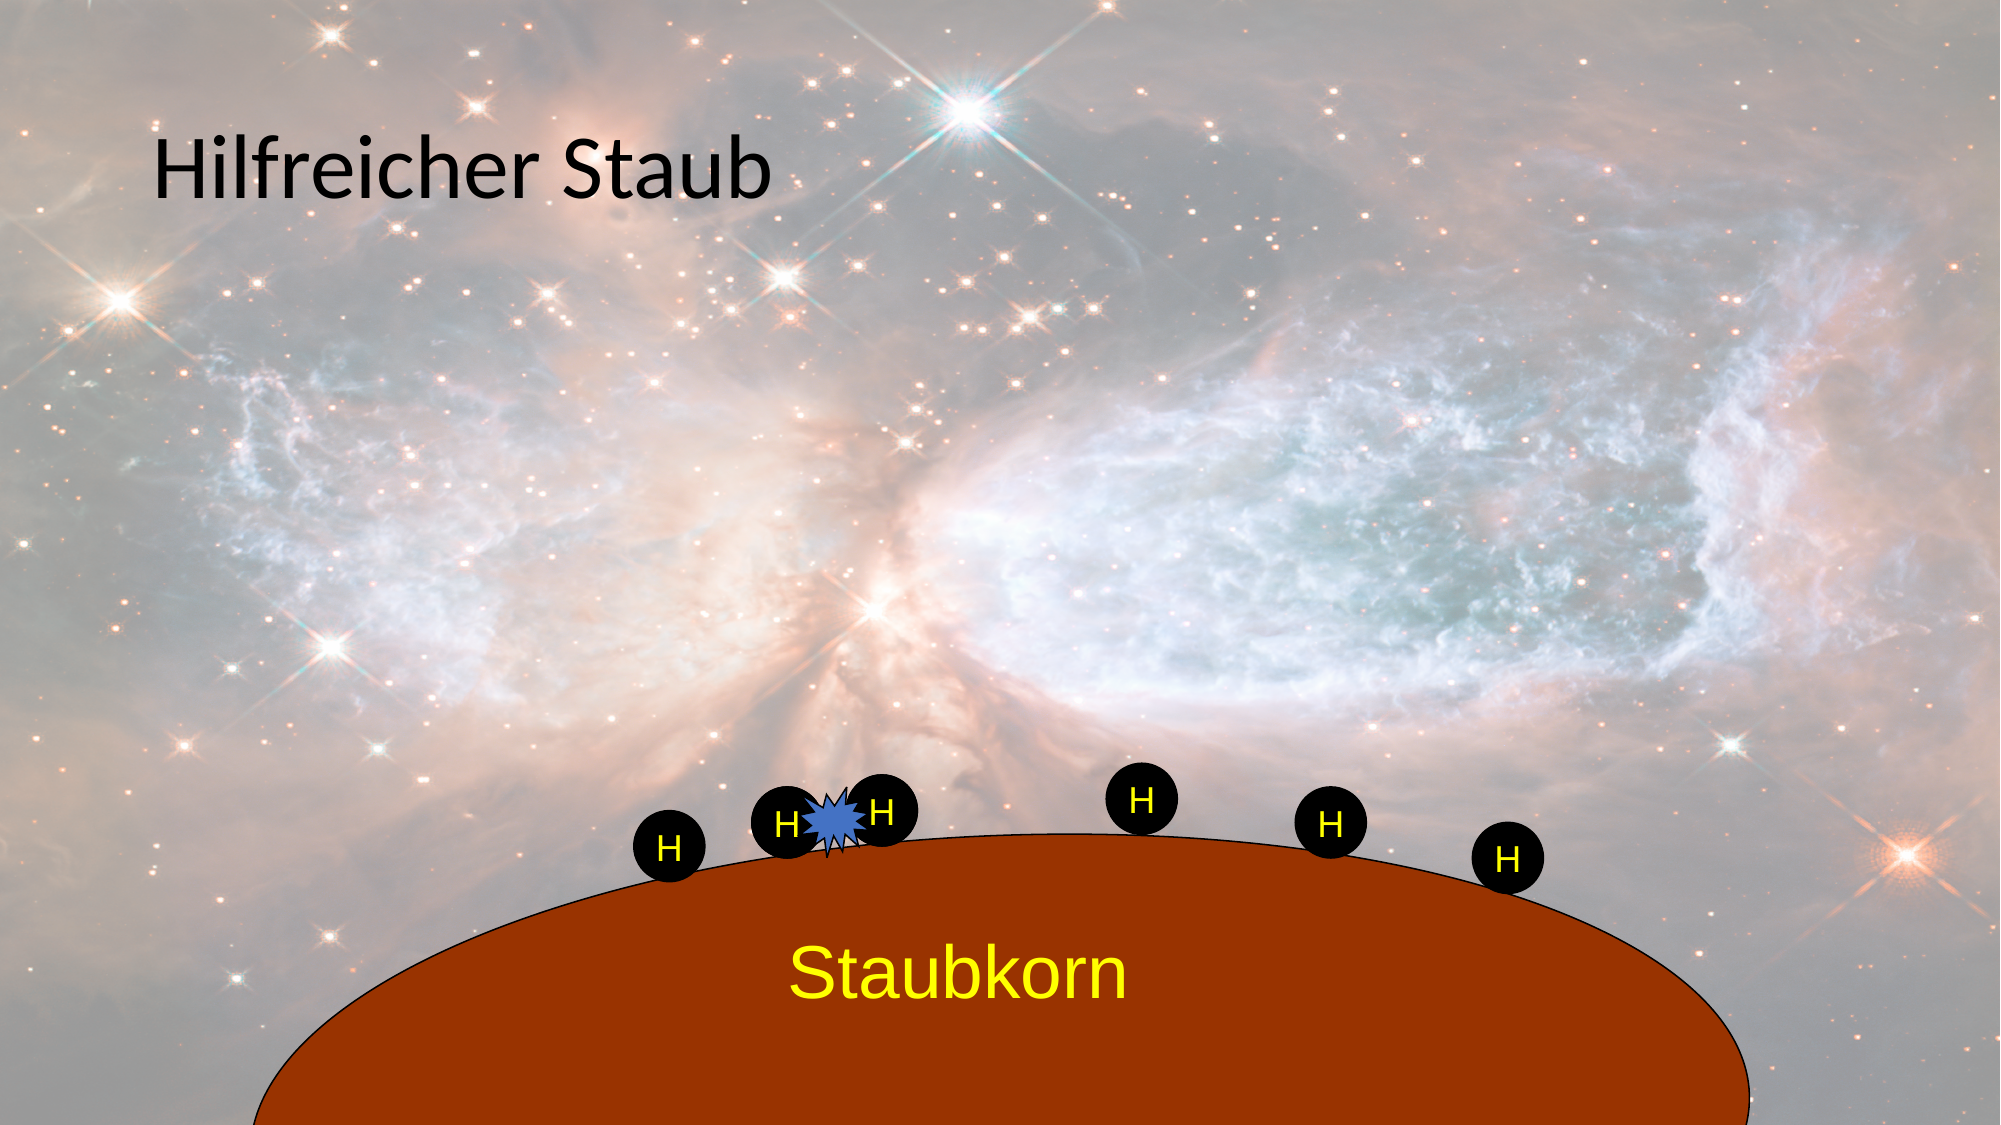

H
H
H
# Hilfreicher Staub
H
H
H
H
H
H

H

H

H
H

Staubkorn